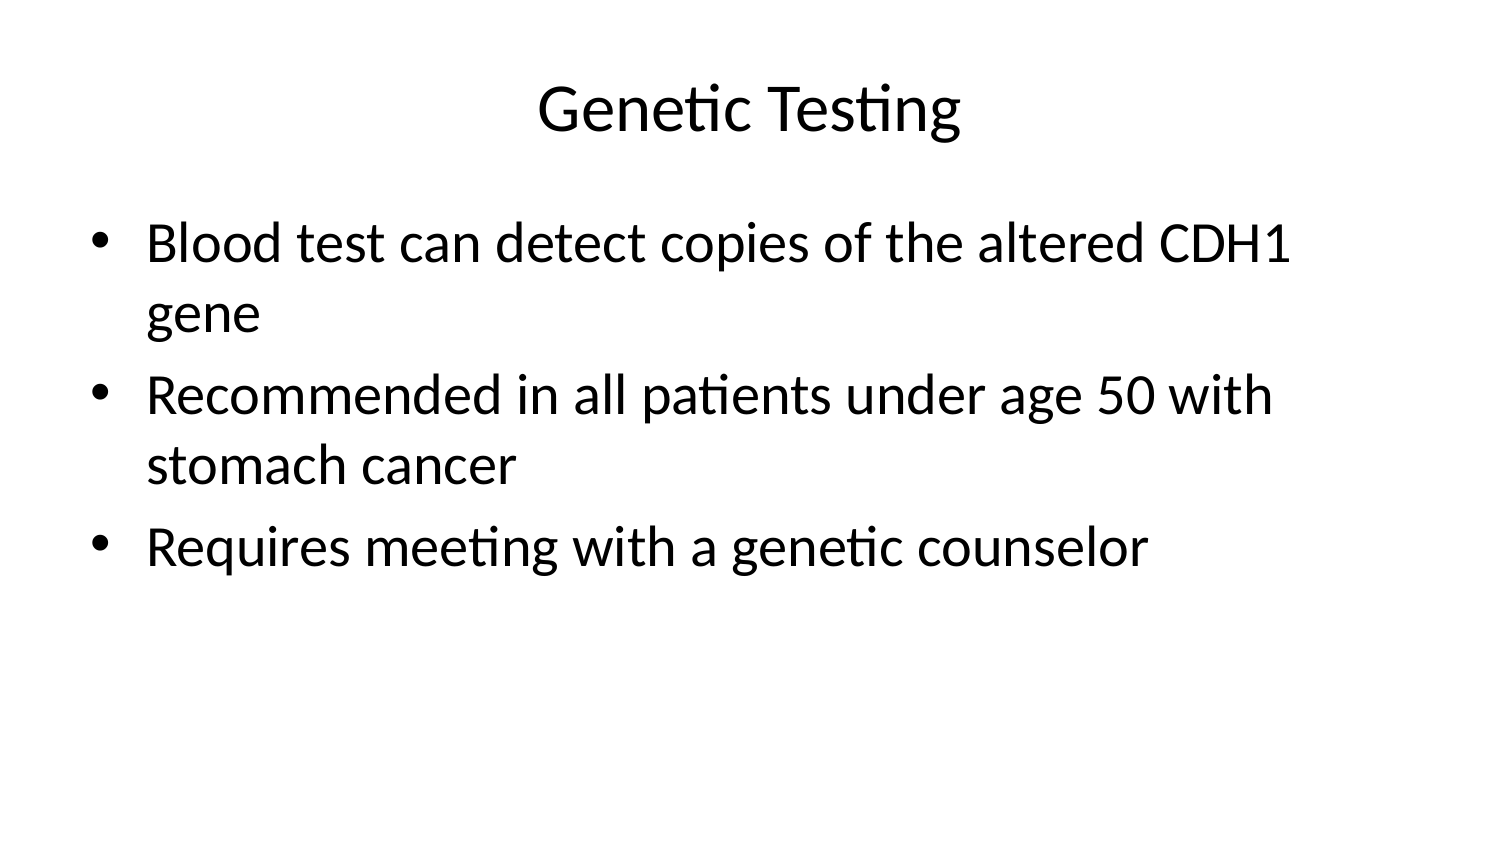

# Genetic Testing
Blood test can detect copies of the altered CDH1 gene
Recommended in all patients under age 50 with stomach cancer
Requires meeting with a genetic counselor